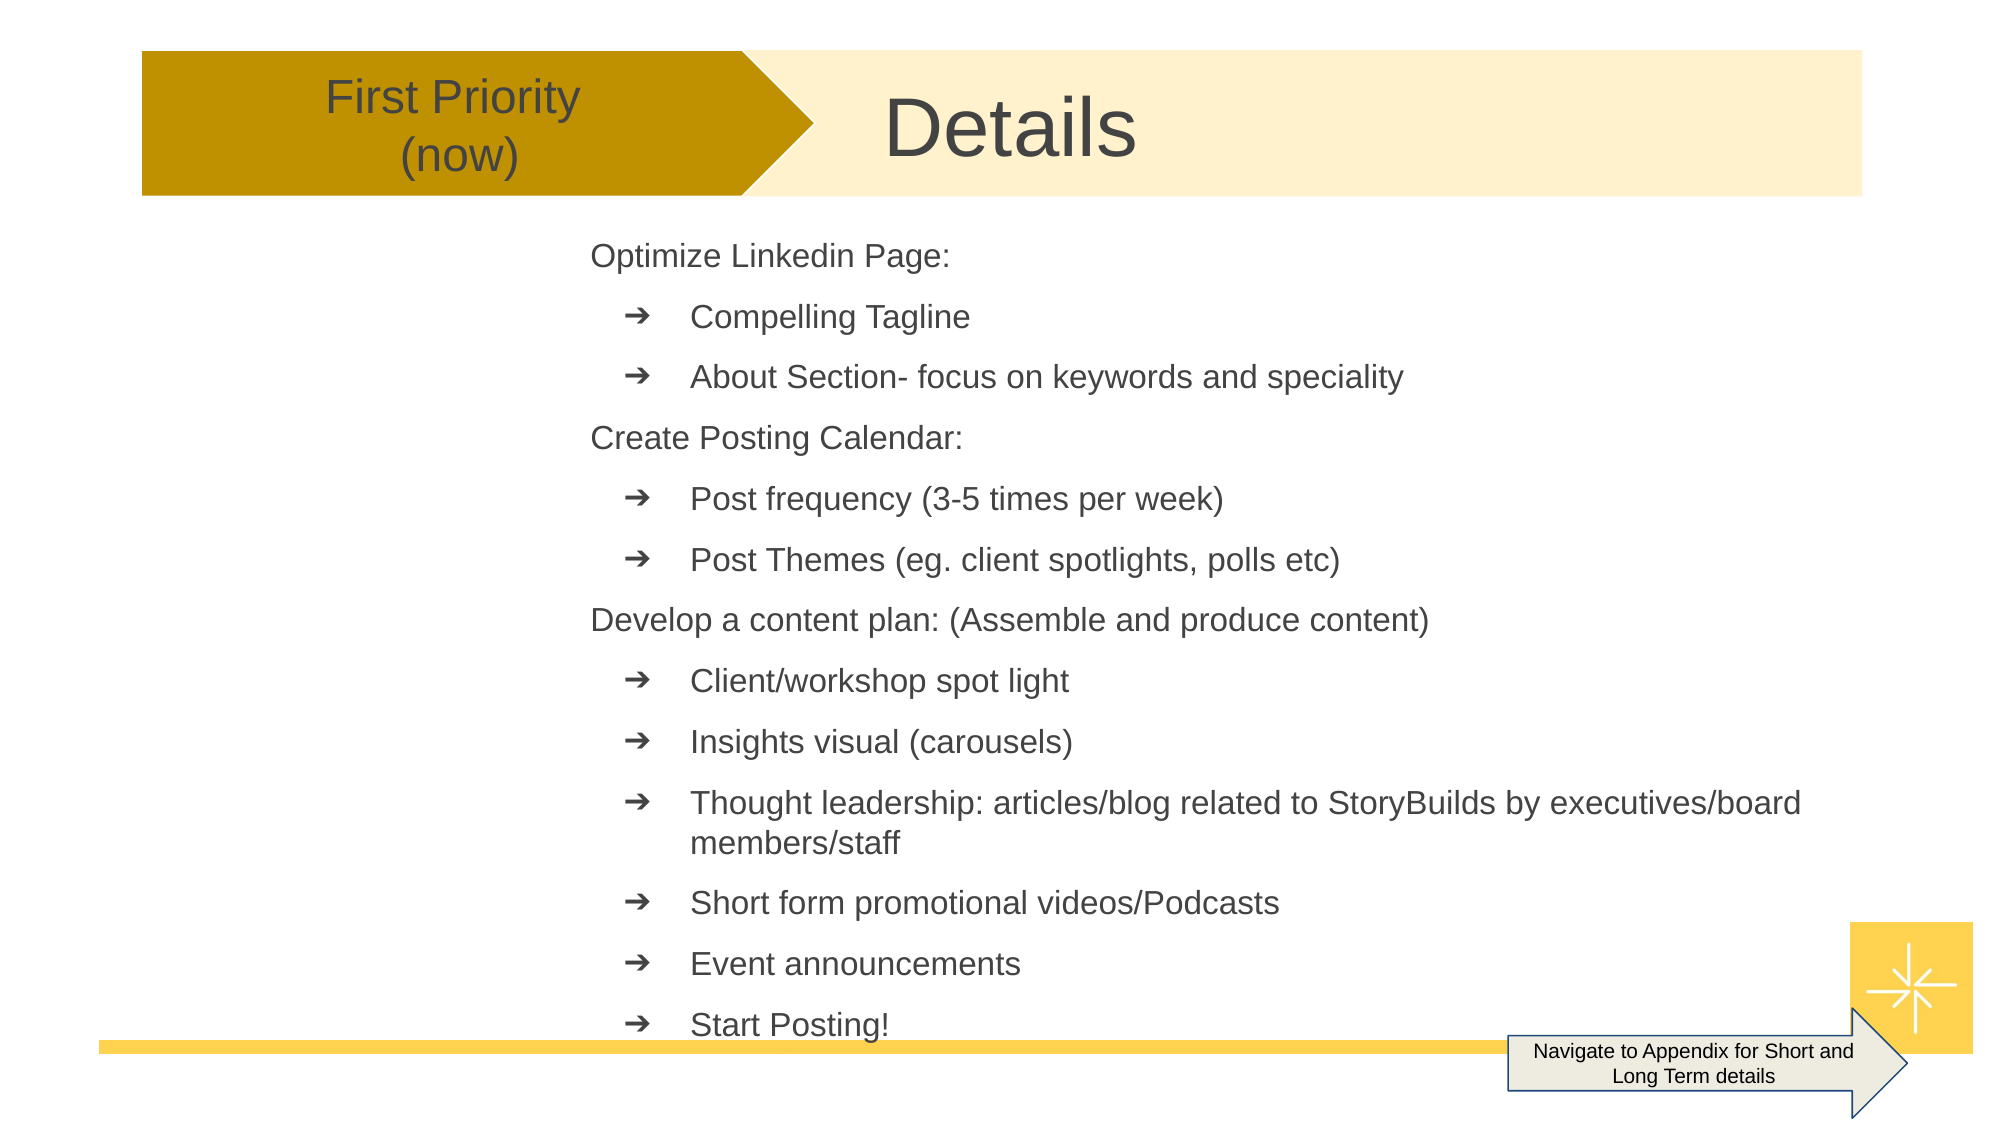

First Priority
(now)
# Details
Optimize Linkedin Page:
Compelling Tagline
About Section- focus on keywords and speciality
Create Posting Calendar:
Post frequency (3-5 times per week)
Post Themes (eg. client spotlights, polls etc)
Develop a content plan: (Assemble and produce content)
Client/workshop spot light
Insights visual (carousels)
Thought leadership: articles/blog related to StoryBuilds by executives/board members/staff
Short form promotional videos/Podcasts
Event announcements
Start Posting!
Navigate to Appendix for Short and Long Term details